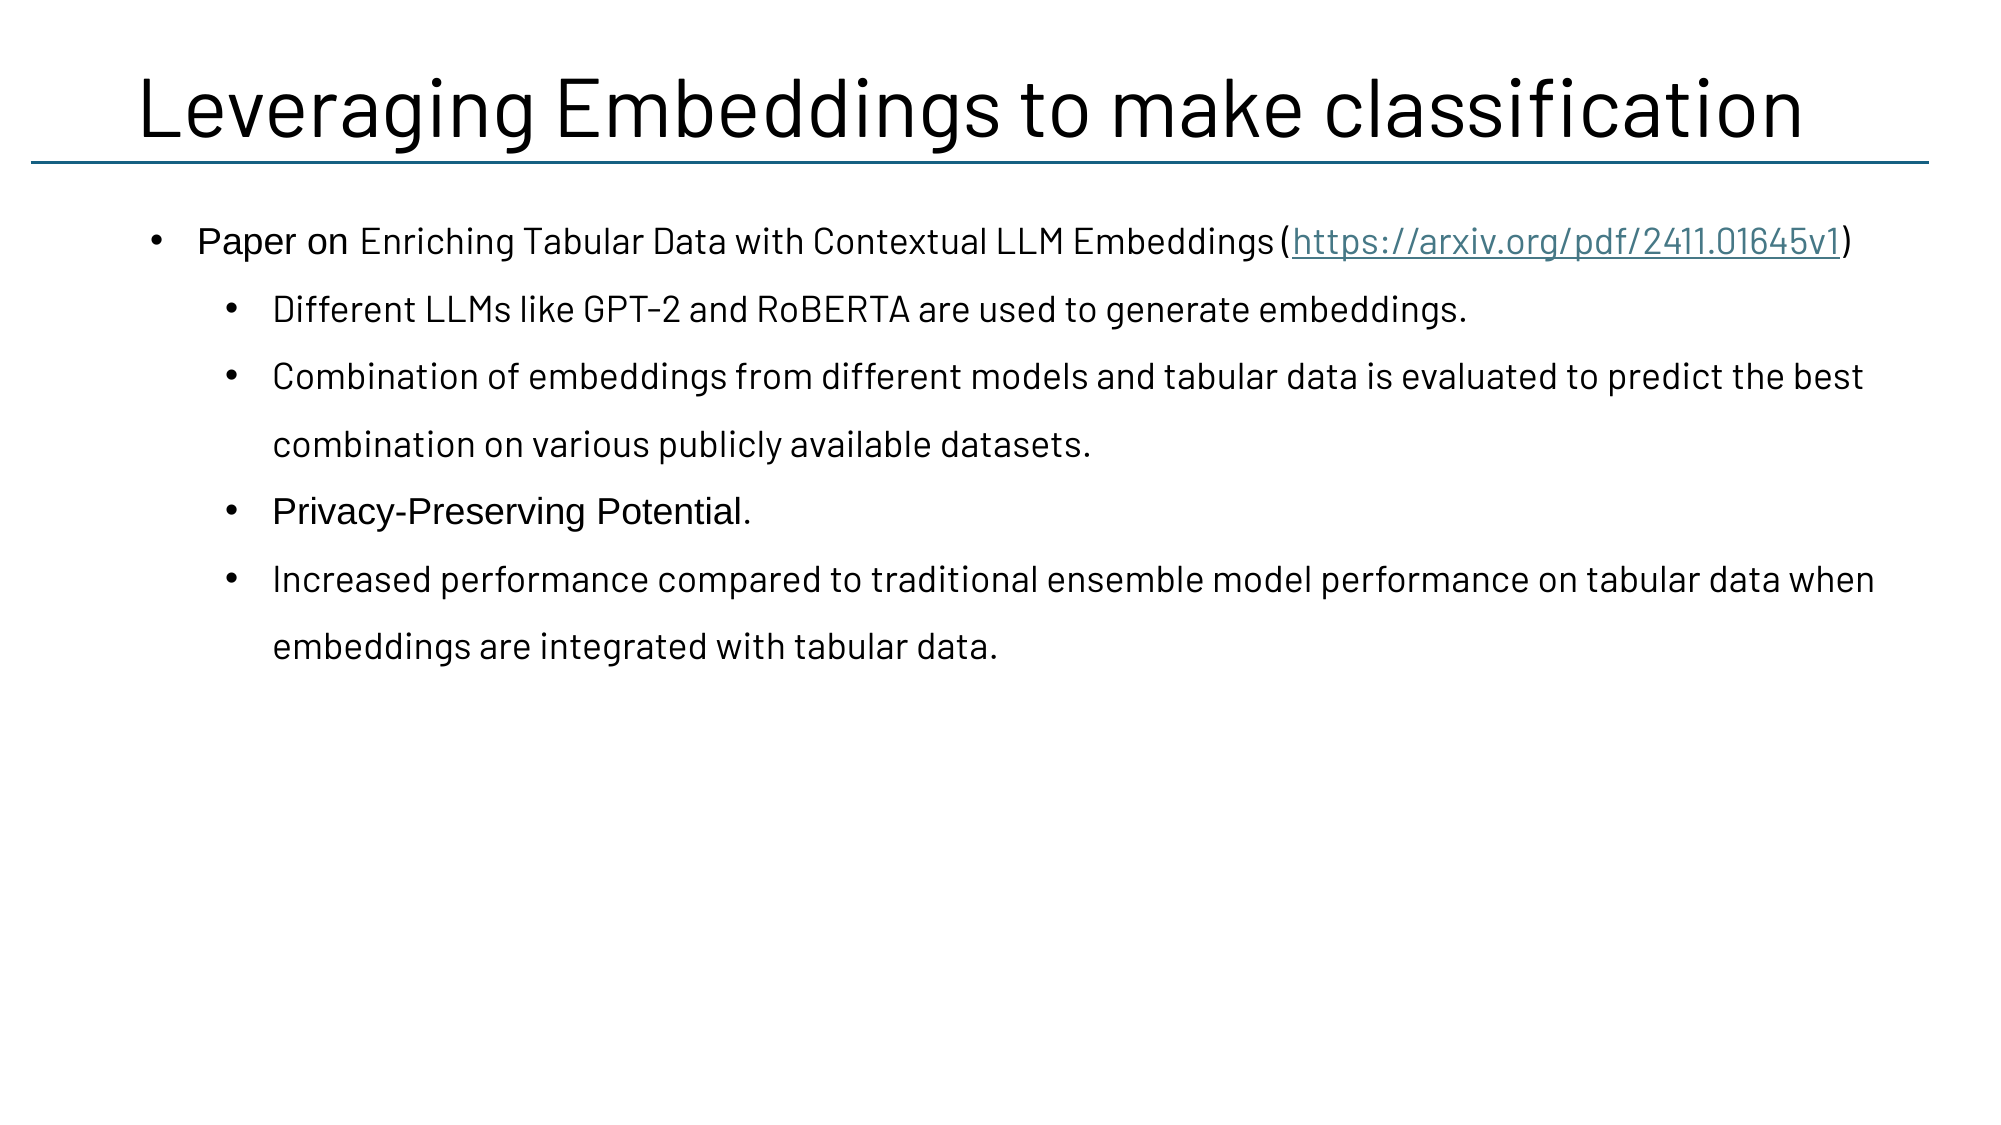

# Leveraging Embeddings to make classification
Paper on Enriching Tabular Data with Contextual LLM Embeddings (https://arxiv.org/pdf/2411.01645v1)
Different LLMs like GPT-2 and RoBERTA are used to generate embeddings.
Combination of embeddings from different models and tabular data is evaluated to predict the best combination on various publicly available datasets.
Privacy-Preserving Potential.
Increased performance compared to traditional ensemble model performance on tabular data when embeddings are integrated with tabular data.